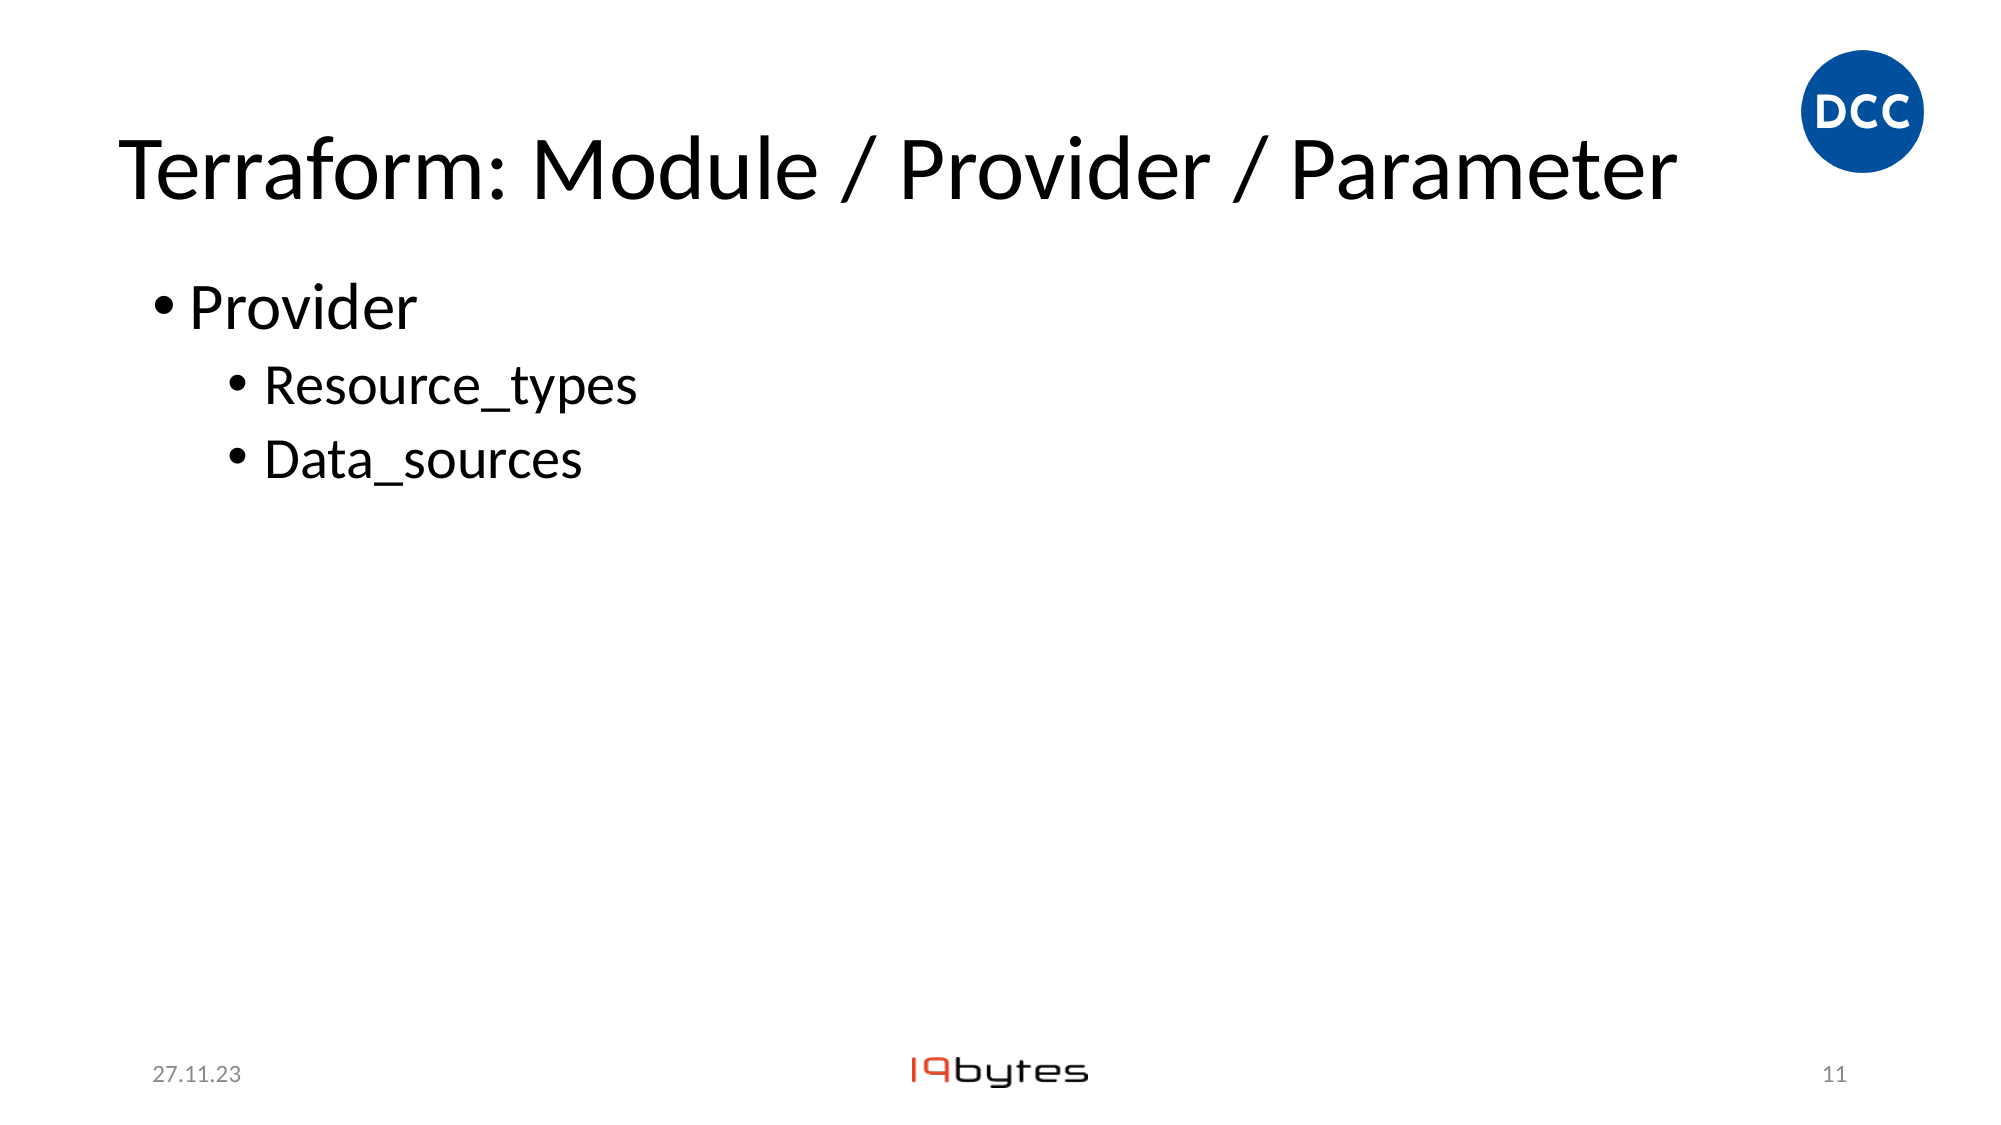

# Terraform: Module / Provider / Parameter
Provider
Resource_types
Data_sources
27.11.23
11